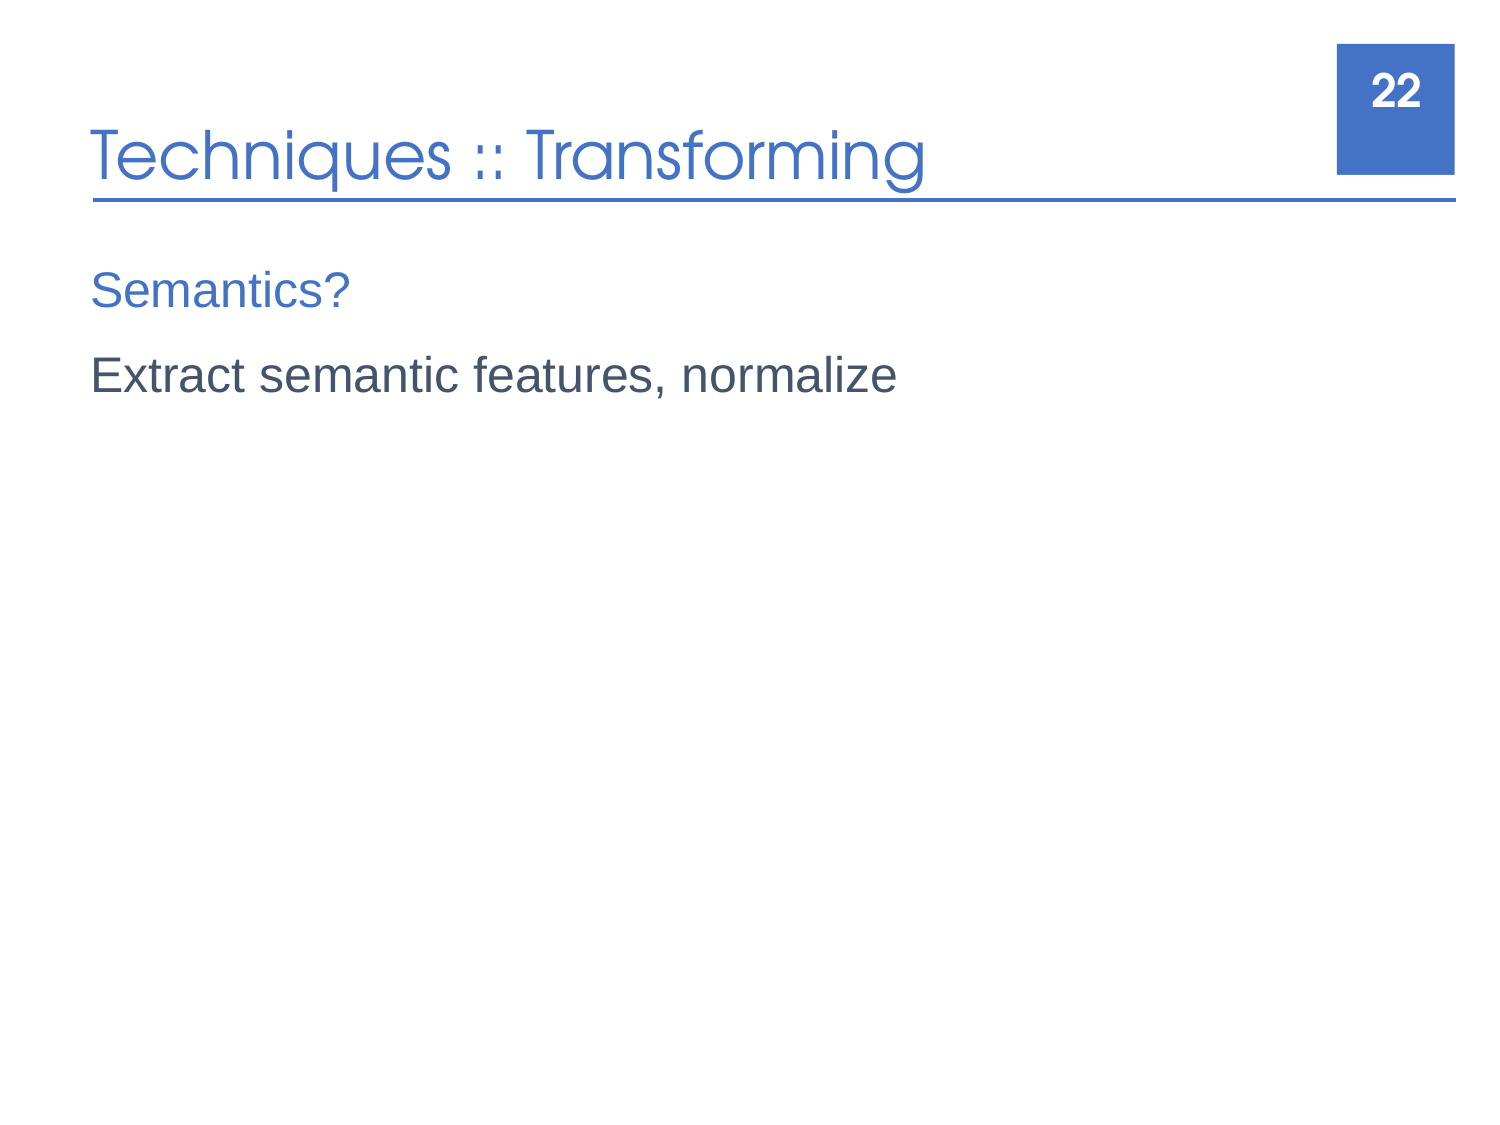

22
# Techniques :: Transforming

Semantics?
Extract semantic features, normalize